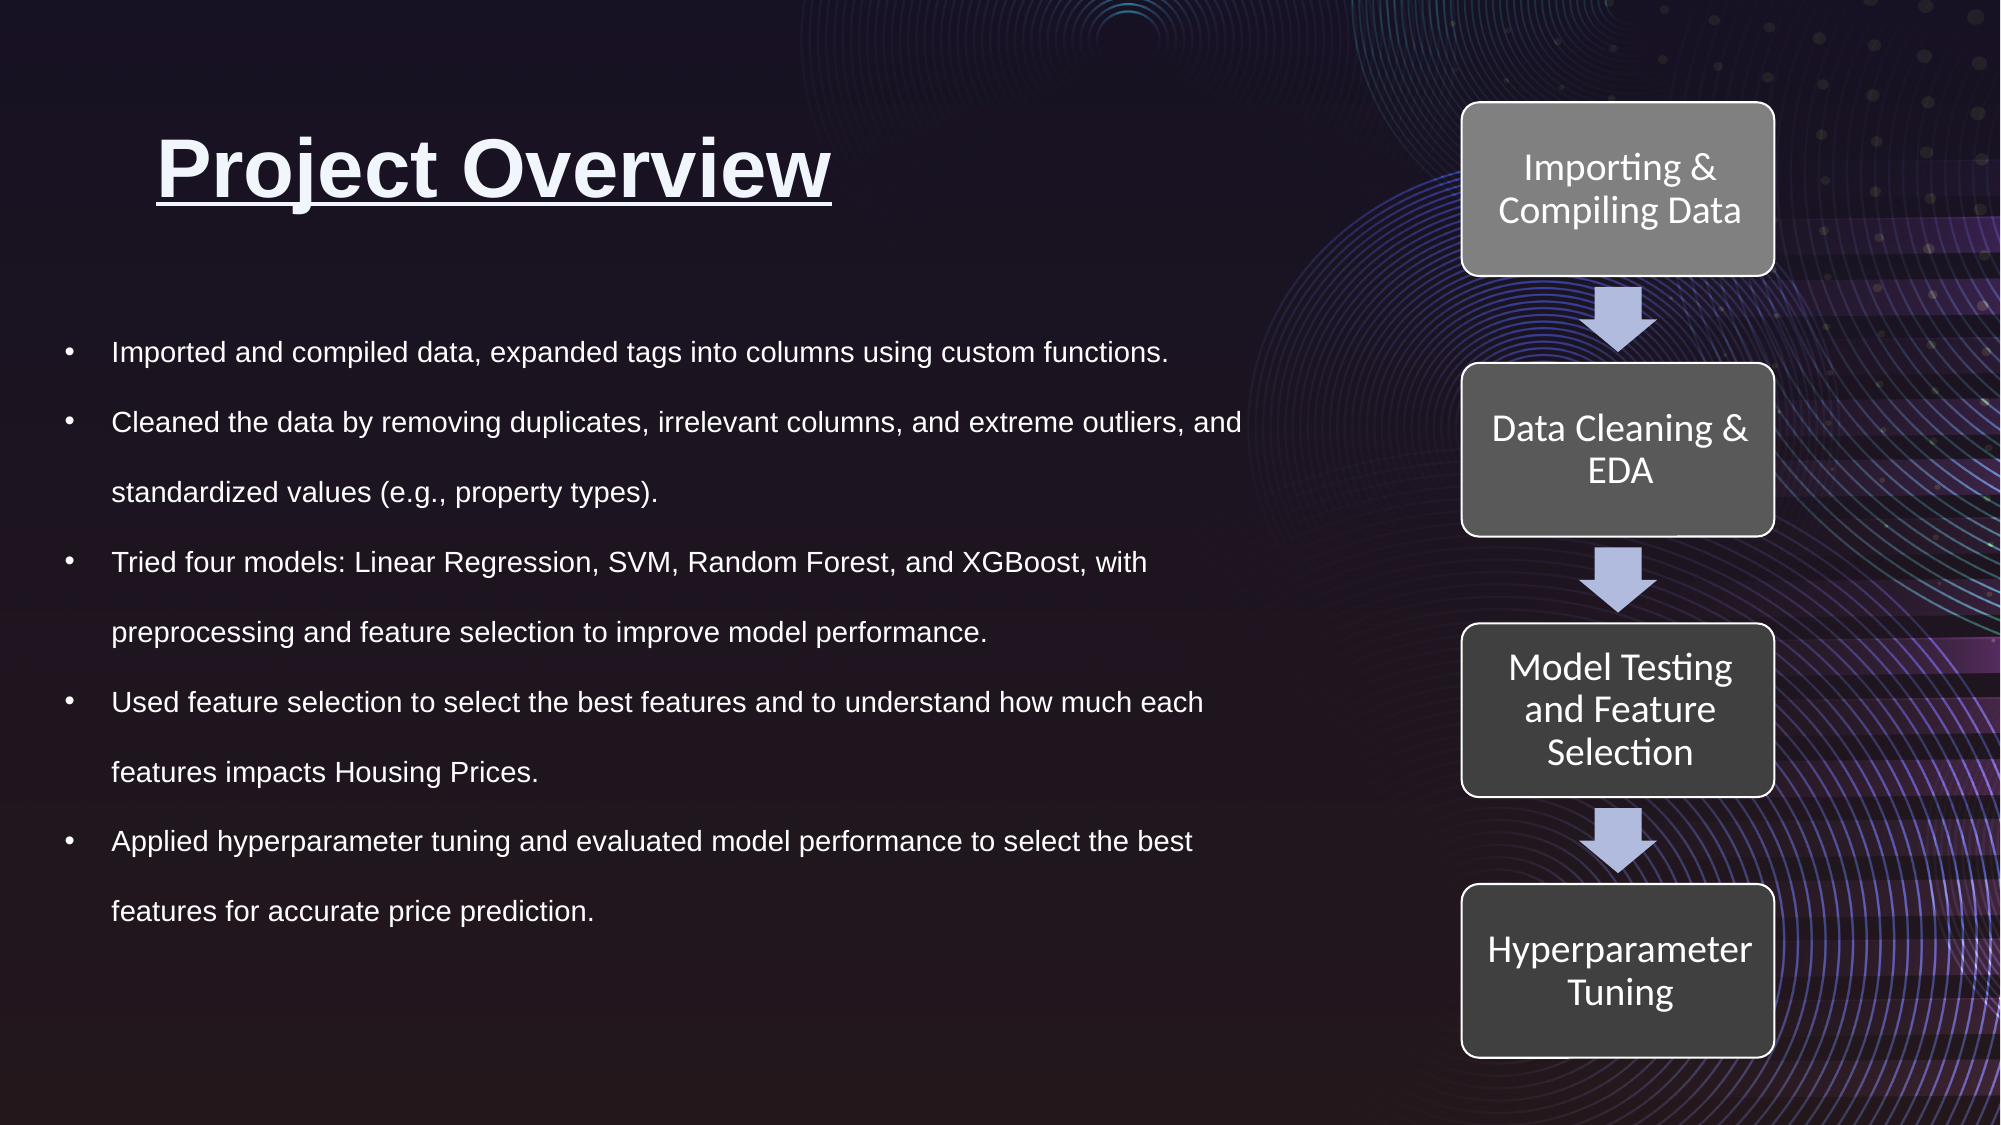

# Project Overview
Importing & Compiling Data

Data Cleaning & EDA

Model Testing and Feature Selection

Hyperparameter Tuning
Imported and compiled data, expanded tags into columns using custom functions.
Cleaned the data by removing duplicates, irrelevant columns, and extreme outliers, and standardized values (e.g., property types).
Tried four models: Linear Regression, SVM, Random Forest, and XGBoost, with preprocessing and feature selection to improve model performance.
Used feature selection to select the best features and to understand how much each features impacts Housing Prices.
Applied hyperparameter tuning and evaluated model performance to select the best features for accurate price prediction.